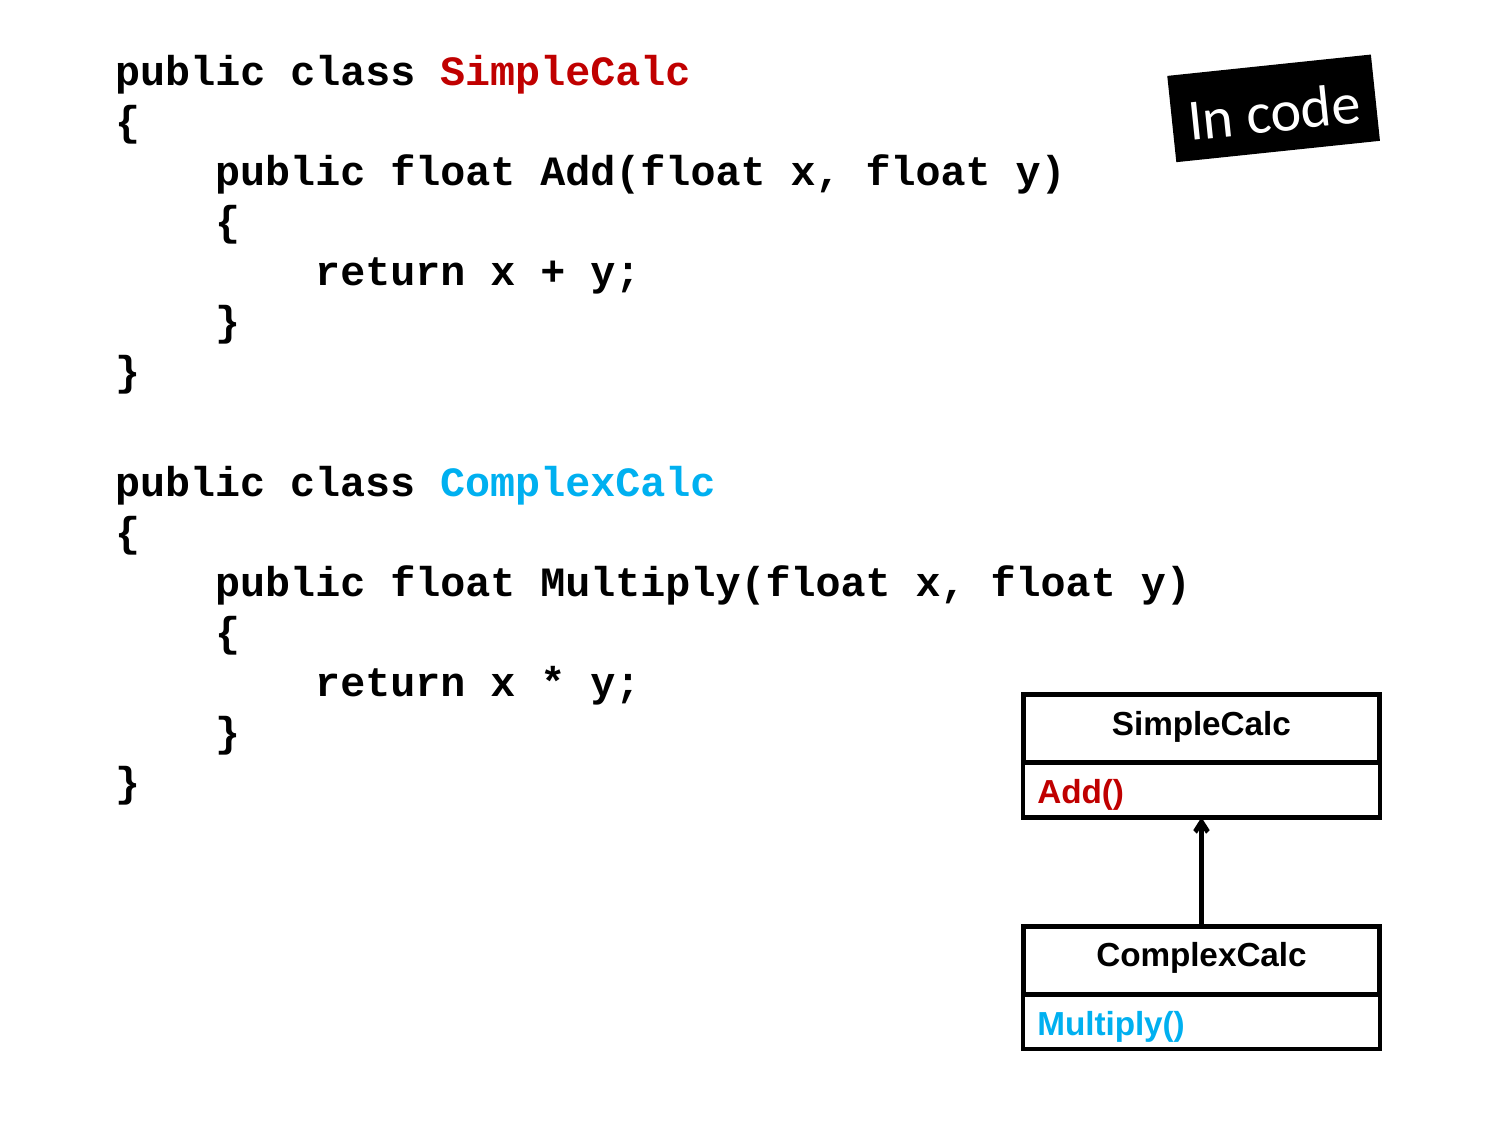

public class SimpleCalc
{
    public float Add(float x, float y)
    {
        return x + y;
    }
}
In code
public class ComplexCalc
{
    public float Multiply(float x, float y)
    {
        return x * y;
    }
}
SimpleCalc
Add()
ComplexCalc
Multiply()